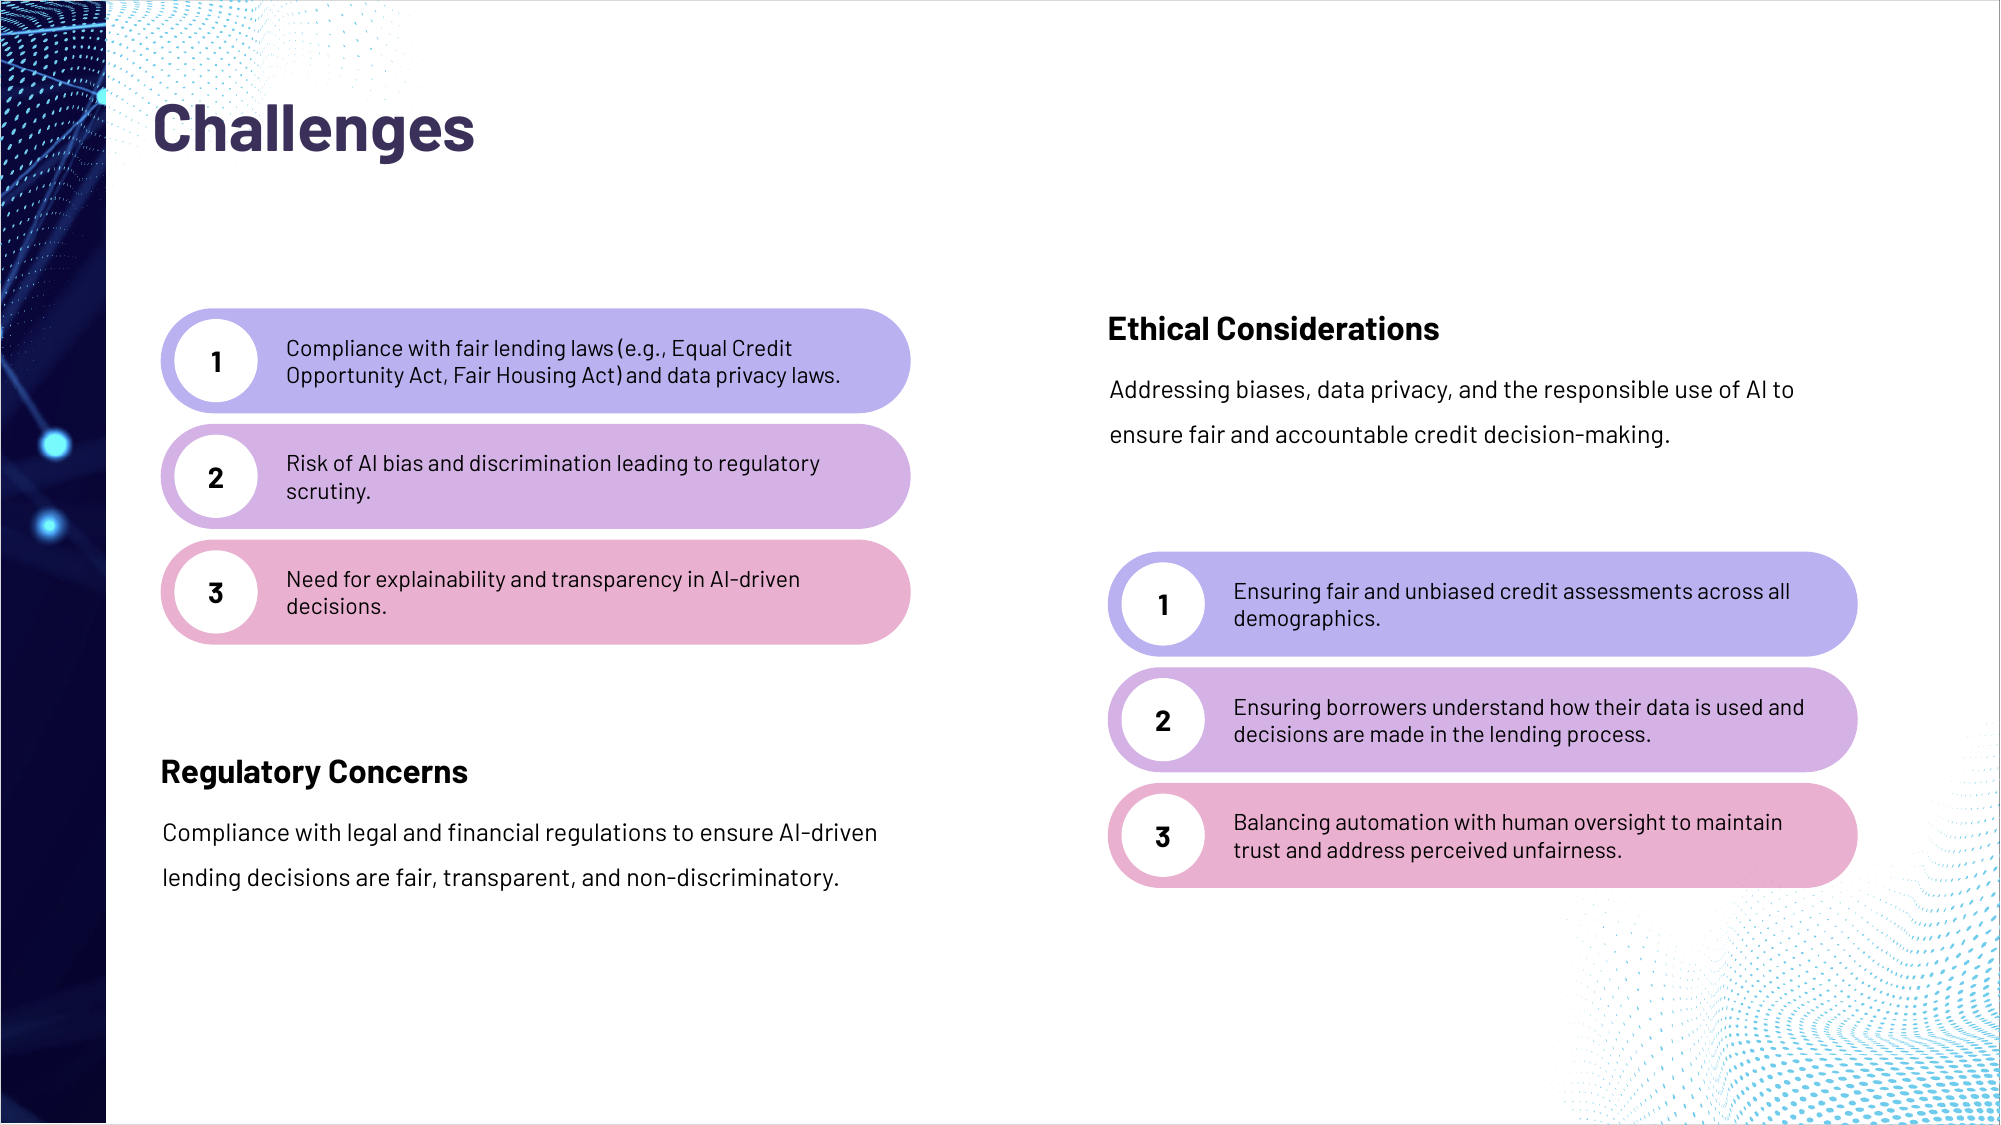

# Challenges
Ethical Considerations
Addressing biases, data privacy, and the responsible use of AI to ensure fair and accountable credit decision-making.

Compliance with fair lending laws (e.g., Equal Credit Opportunity Act, Fair Housing Act) and data privacy laws.
1

Risk of AI bias and discrimination leading to regulatory scrutiny.
2

Need for explainability and transparency in AI-driven decisions.
3

Ensuring fair and unbiased credit assessments across all demographics.
1

Ensuring borrowers understand how their data is used and decisions are made in the lending process.
2
Regulatory Concerns
Compliance with legal and financial regulations to ensure AI-driven lending decisions are fair, transparent, and non-discriminatory.

Balancing automation with human oversight to maintain trust and address perceived unfairness.
3